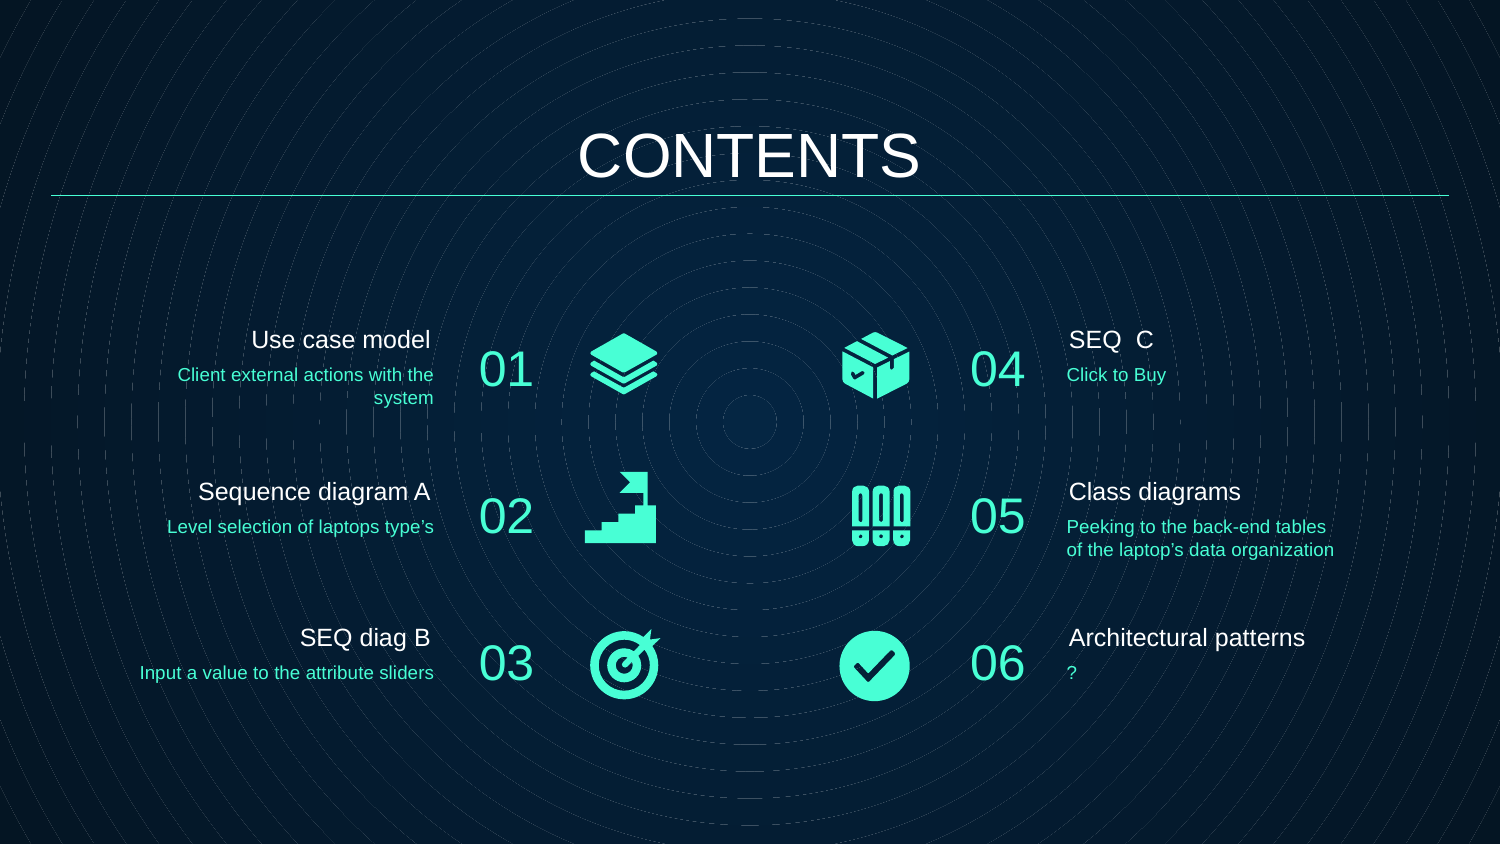

# CONTENTS
01
04

Use case model
SEQ  C
Client external actions with the system
Click to Buy
02
05

Sequence diagram A
Class diagrams
Level selection of laptops type’s
Peeking to the back-end tables of the laptop’s data organization
03
06

SEQ diag B
Architectural patterns
Input a value to the attribute sliders
?